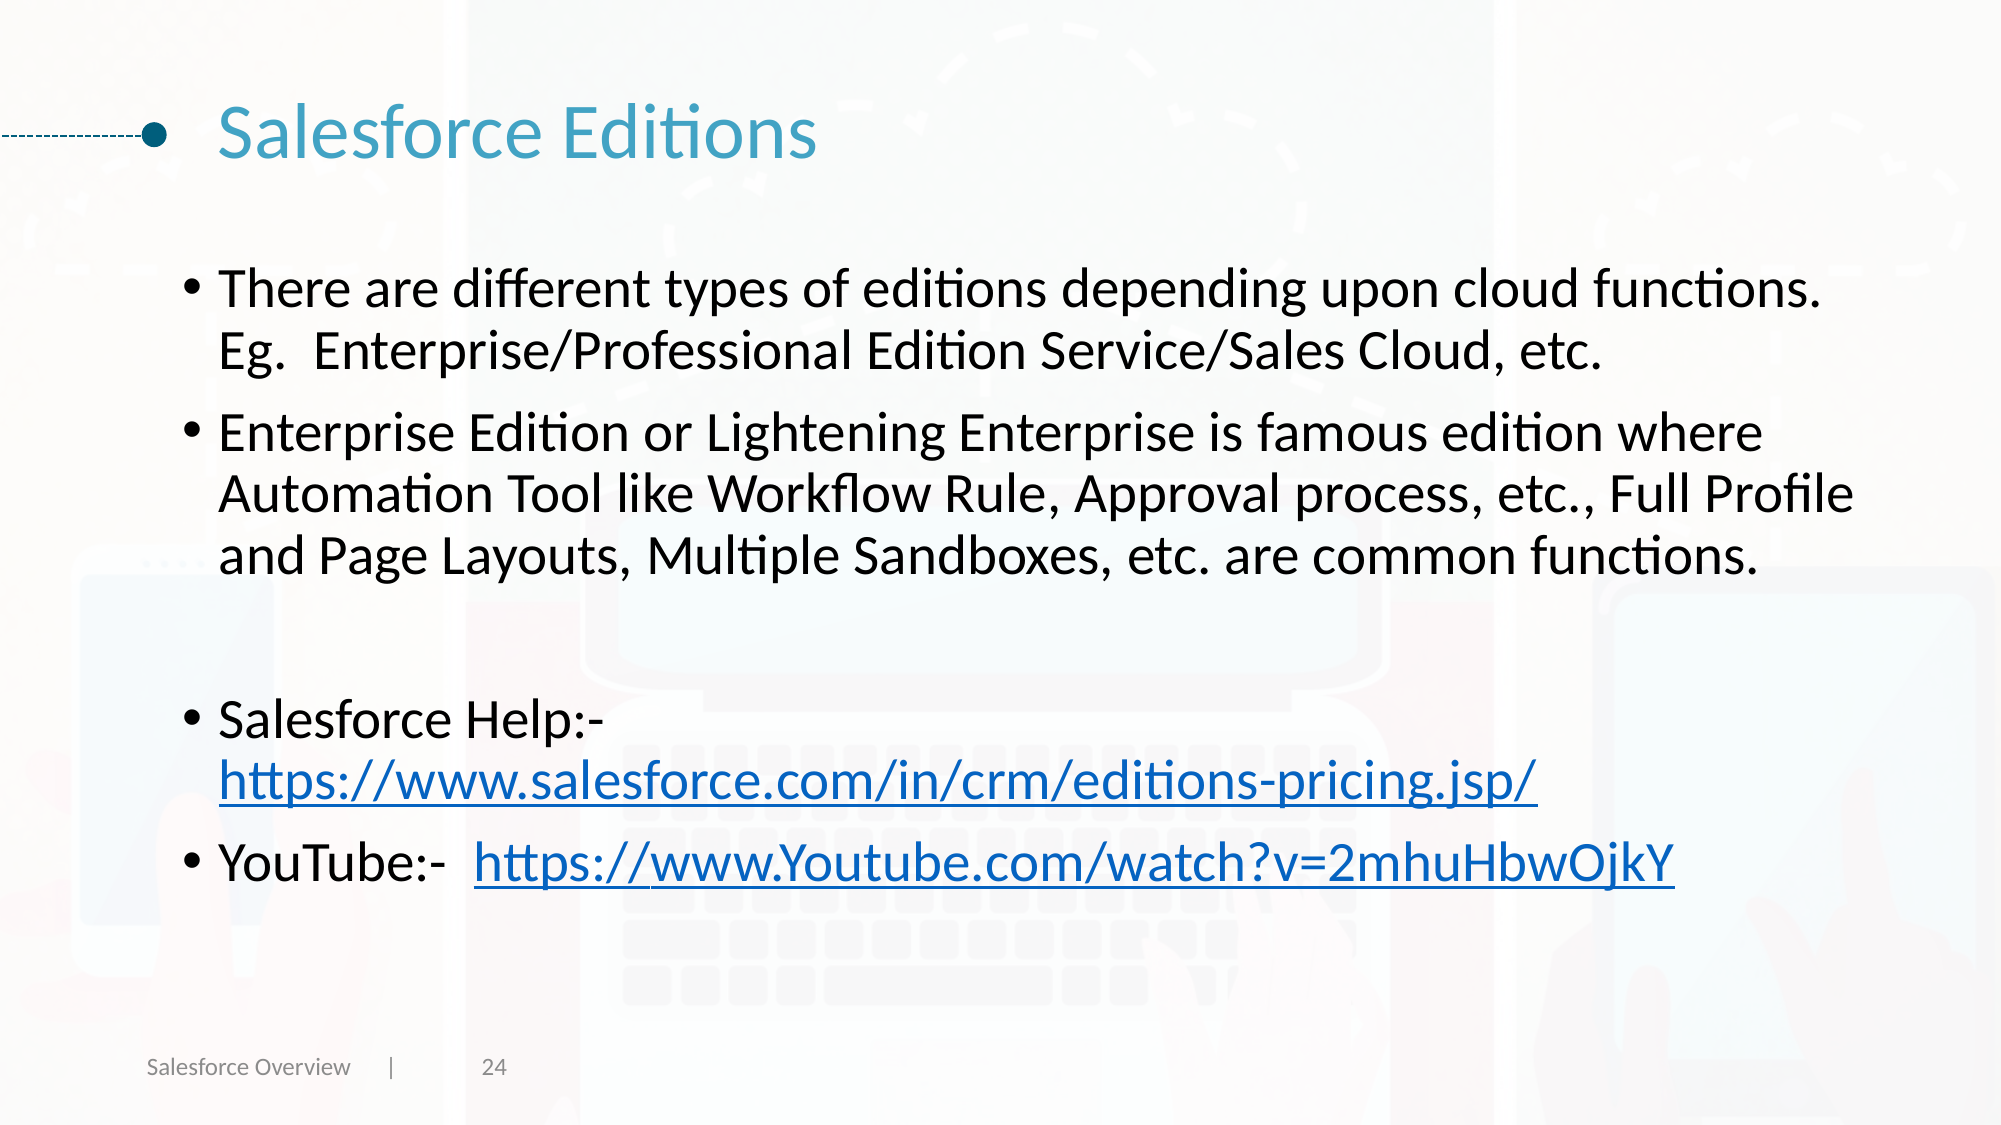

# Salesforce Editions
There are different types of editions depending upon cloud functions.  Eg.  Enterprise/Professional Edition Service/Sales Cloud, etc.
Enterprise Edition or Lightening Enterprise is famous edition where Automation Tool like Workflow Rule, Approval process, etc., Full Profile and Page Layouts, Multiple Sandboxes, etc. are common functions.

Salesforce Help:-  https://www.salesforce.com/in/crm/editions-pricing.jsp/
YouTube:-  https://www.Youtube.com/watch?v=2mhuHbwOjkY

Salesforce Overview      |
24